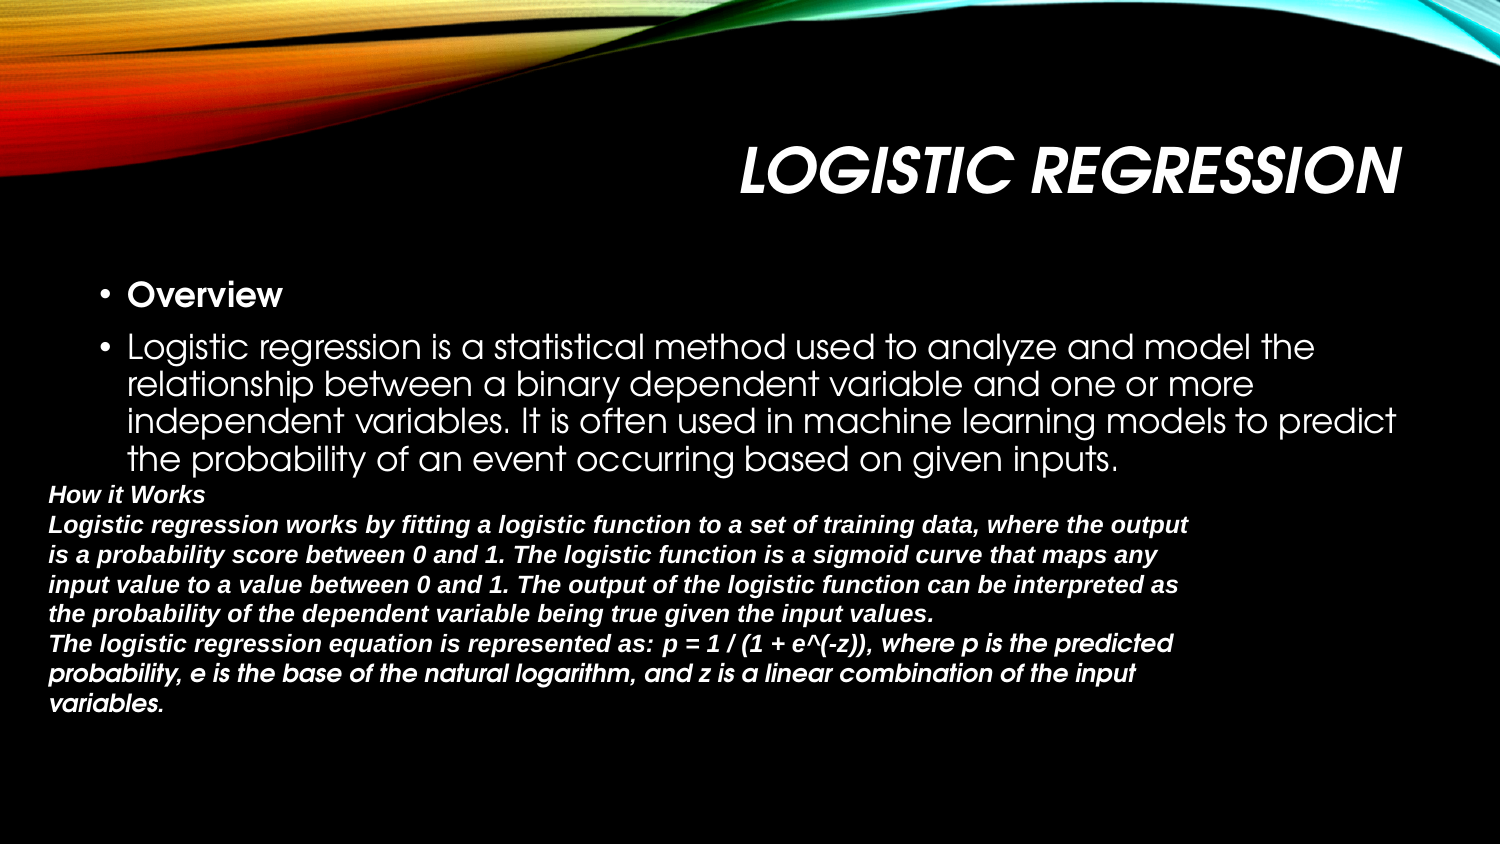

# Logistic Regression
Overview
Logistic regression is a statistical method used to analyze and model the relationship between a binary dependent variable and one or more independent variables. It is often used in machine learning models to predict the probability of an event occurring based on given inputs.

How it Works
Logistic regression works by fitting a logistic function to a set of training data, where the output is a probability score between 0 and 1. The logistic function is a sigmoid curve that maps any input value to a value between 0 and 1. The output of the logistic function can be interpreted as the probability of the dependent variable being true given the input values.
The logistic regression equation is represented as: p = 1 / (1 + e^(-z)), where p is the predicted probability, e is the base of the natural logarithm, and z is a linear combination of the input variables.